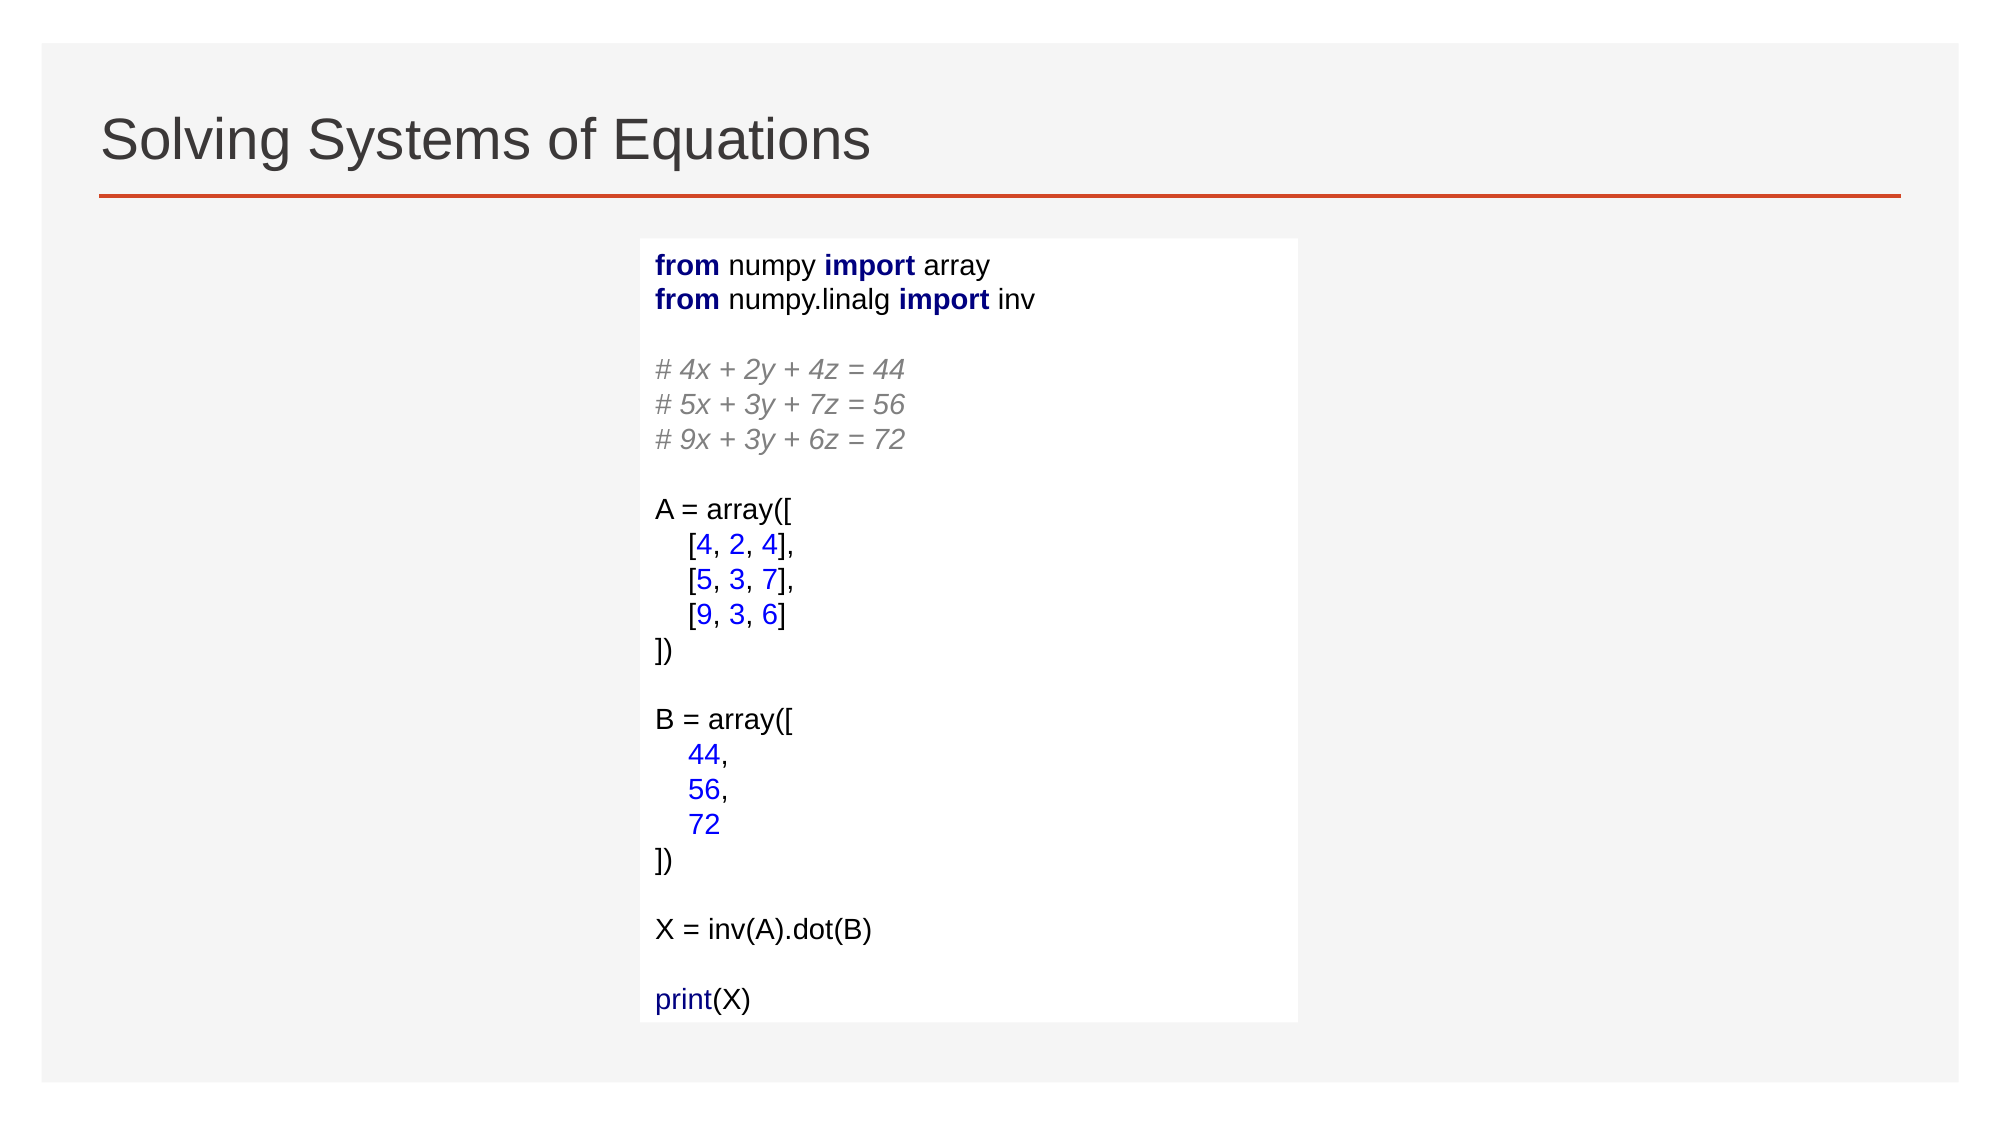

# Solving Systems of Equations
from numpy import array
from numpy.linalg import inv
# 4x + 2y + 4z = 44
# 5x + 3y + 7z = 56
# 9x + 3y + 6z = 72
A = array([
    [4, 2, 4],
    [5, 3, 7],
    [9, 3, 6]
])
B = array([
    44,
    56,
    72
])
X = inv(A).dot(B)
print(X)